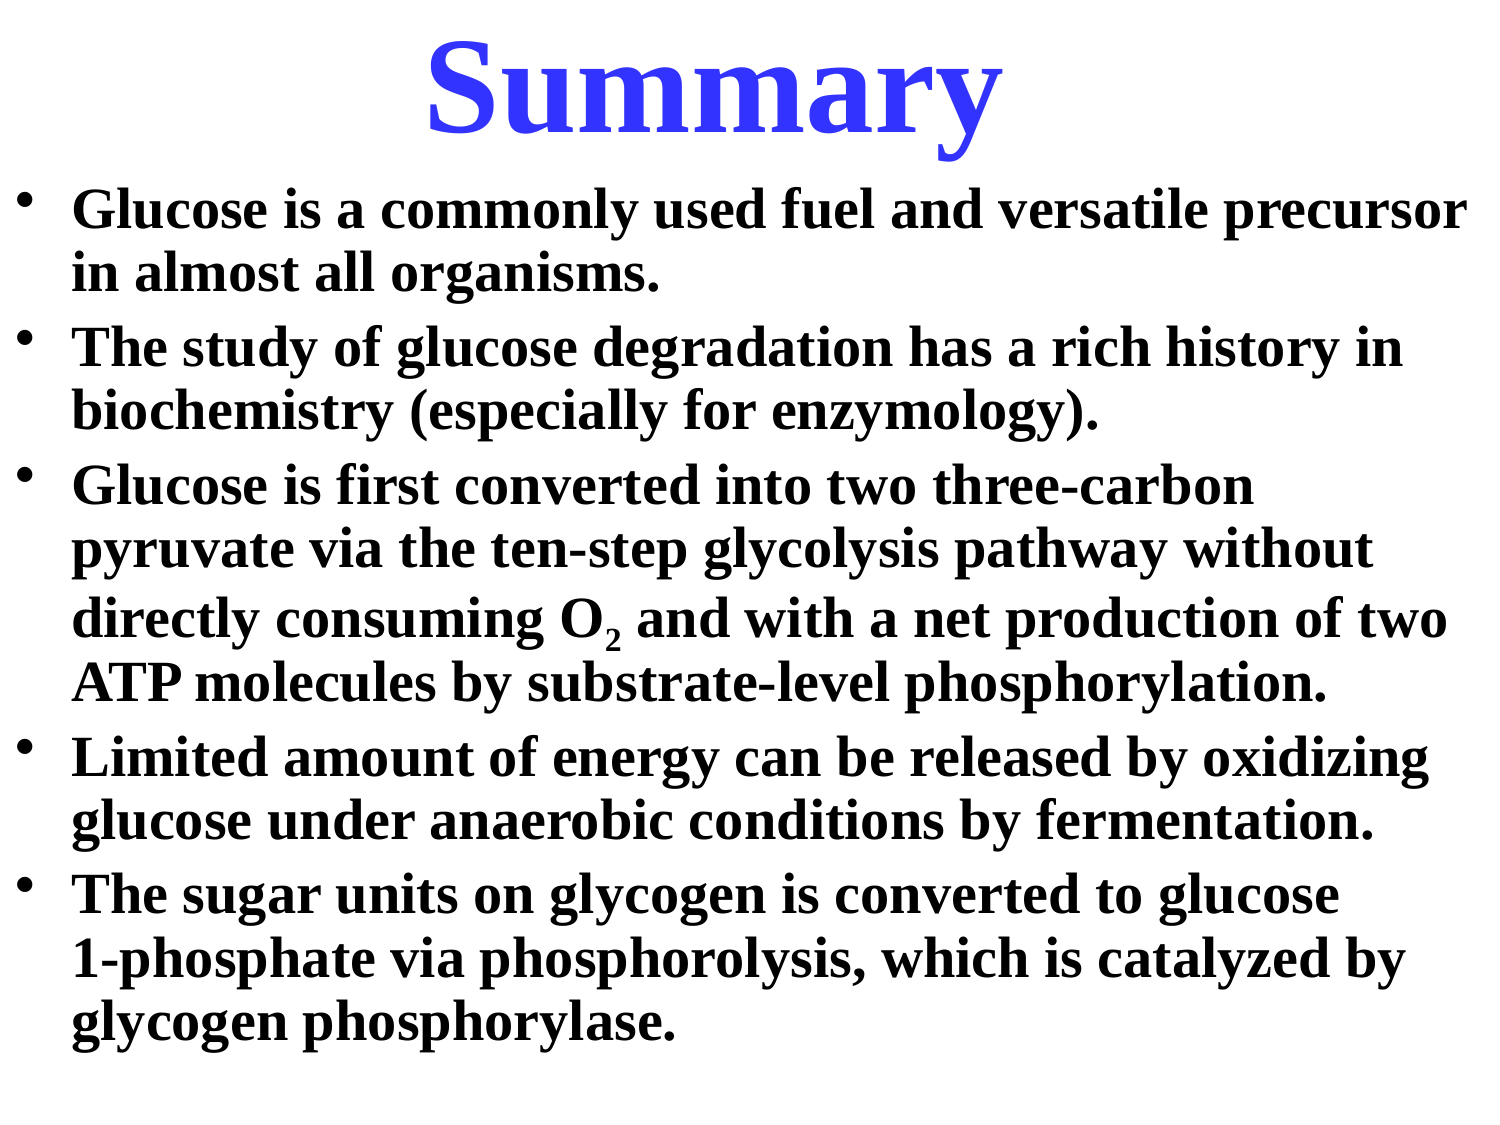

# Summary
Glucose is a commonly used fuel and versatile precursor in almost all organisms.
The study of glucose degradation has a rich history in biochemistry (especially for enzymology).
Glucose is first converted into two three-carbon pyruvate via the ten-step glycolysis pathway without directly consuming O2 and with a net production of two ATP molecules by substrate-level phosphorylation.
Limited amount of energy can be released by oxidizing glucose under anaerobic conditions by fermentation.
The sugar units on glycogen is converted to glucose       1-phosphate via phosphorolysis, which is catalyzed by glycogen phosphorylase.